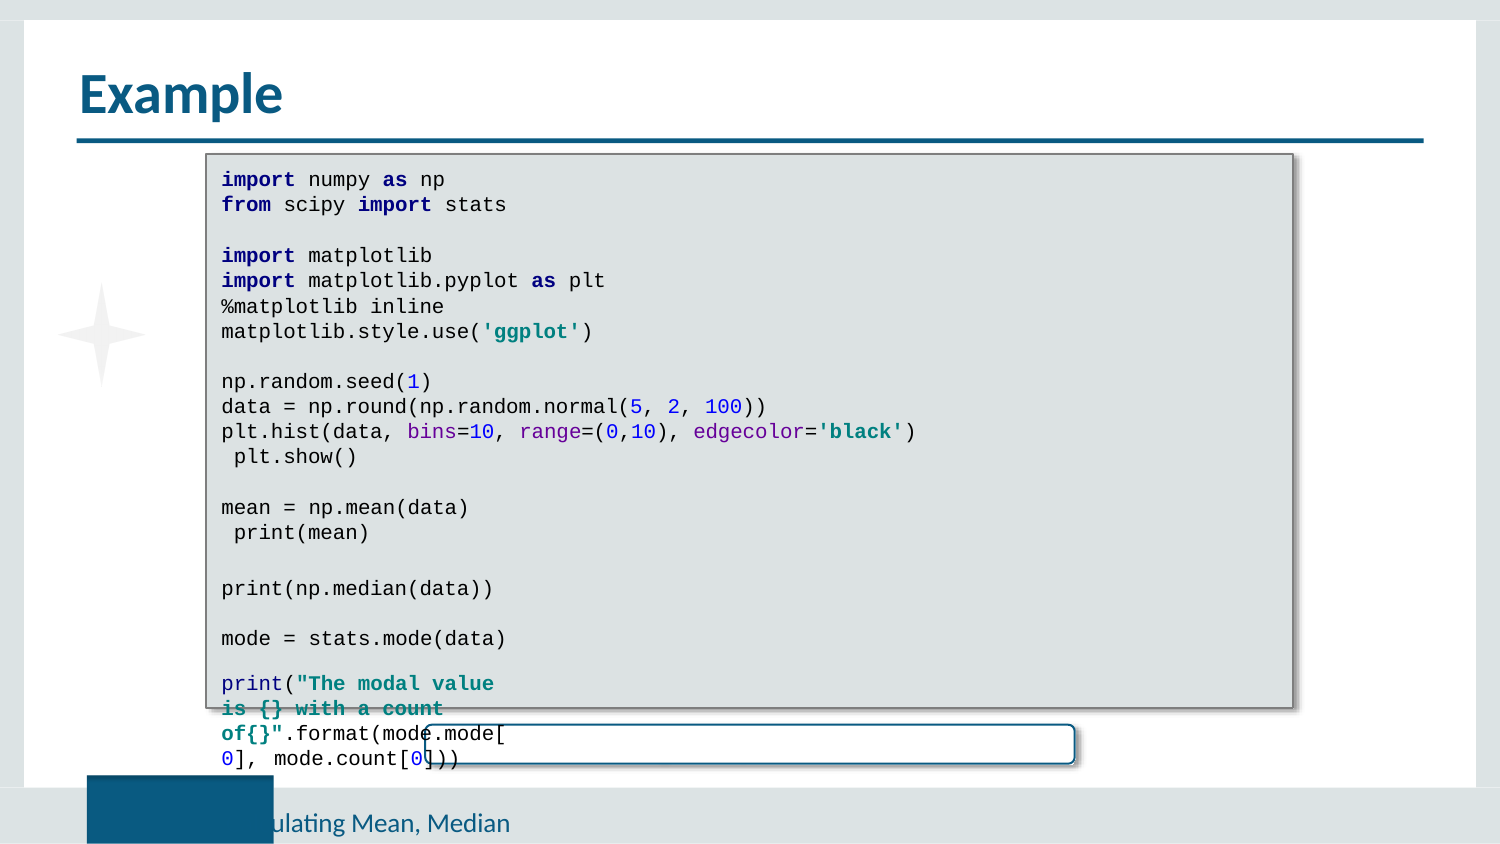

# Example

import numpy as np
from scipy import stats

import matplotlib
import matplotlib.pyplot as plt
%matplotlib inline  matplotlib.style.use('ggplot')

np.random.seed(1)
data = np.round(np.random.normal(5, 2, 100))  plt.hist(data, bins=10, range=(0,10), edgecolor='black')  plt.show()

mean = np.mean(data)  print(mean)
print(np.median(data))  mode = stats.mode(data)
print("The modal value is {} with a count of{}".format(mode.mode[0], mode.count[0]))

Calculating Mean, Median and Mode